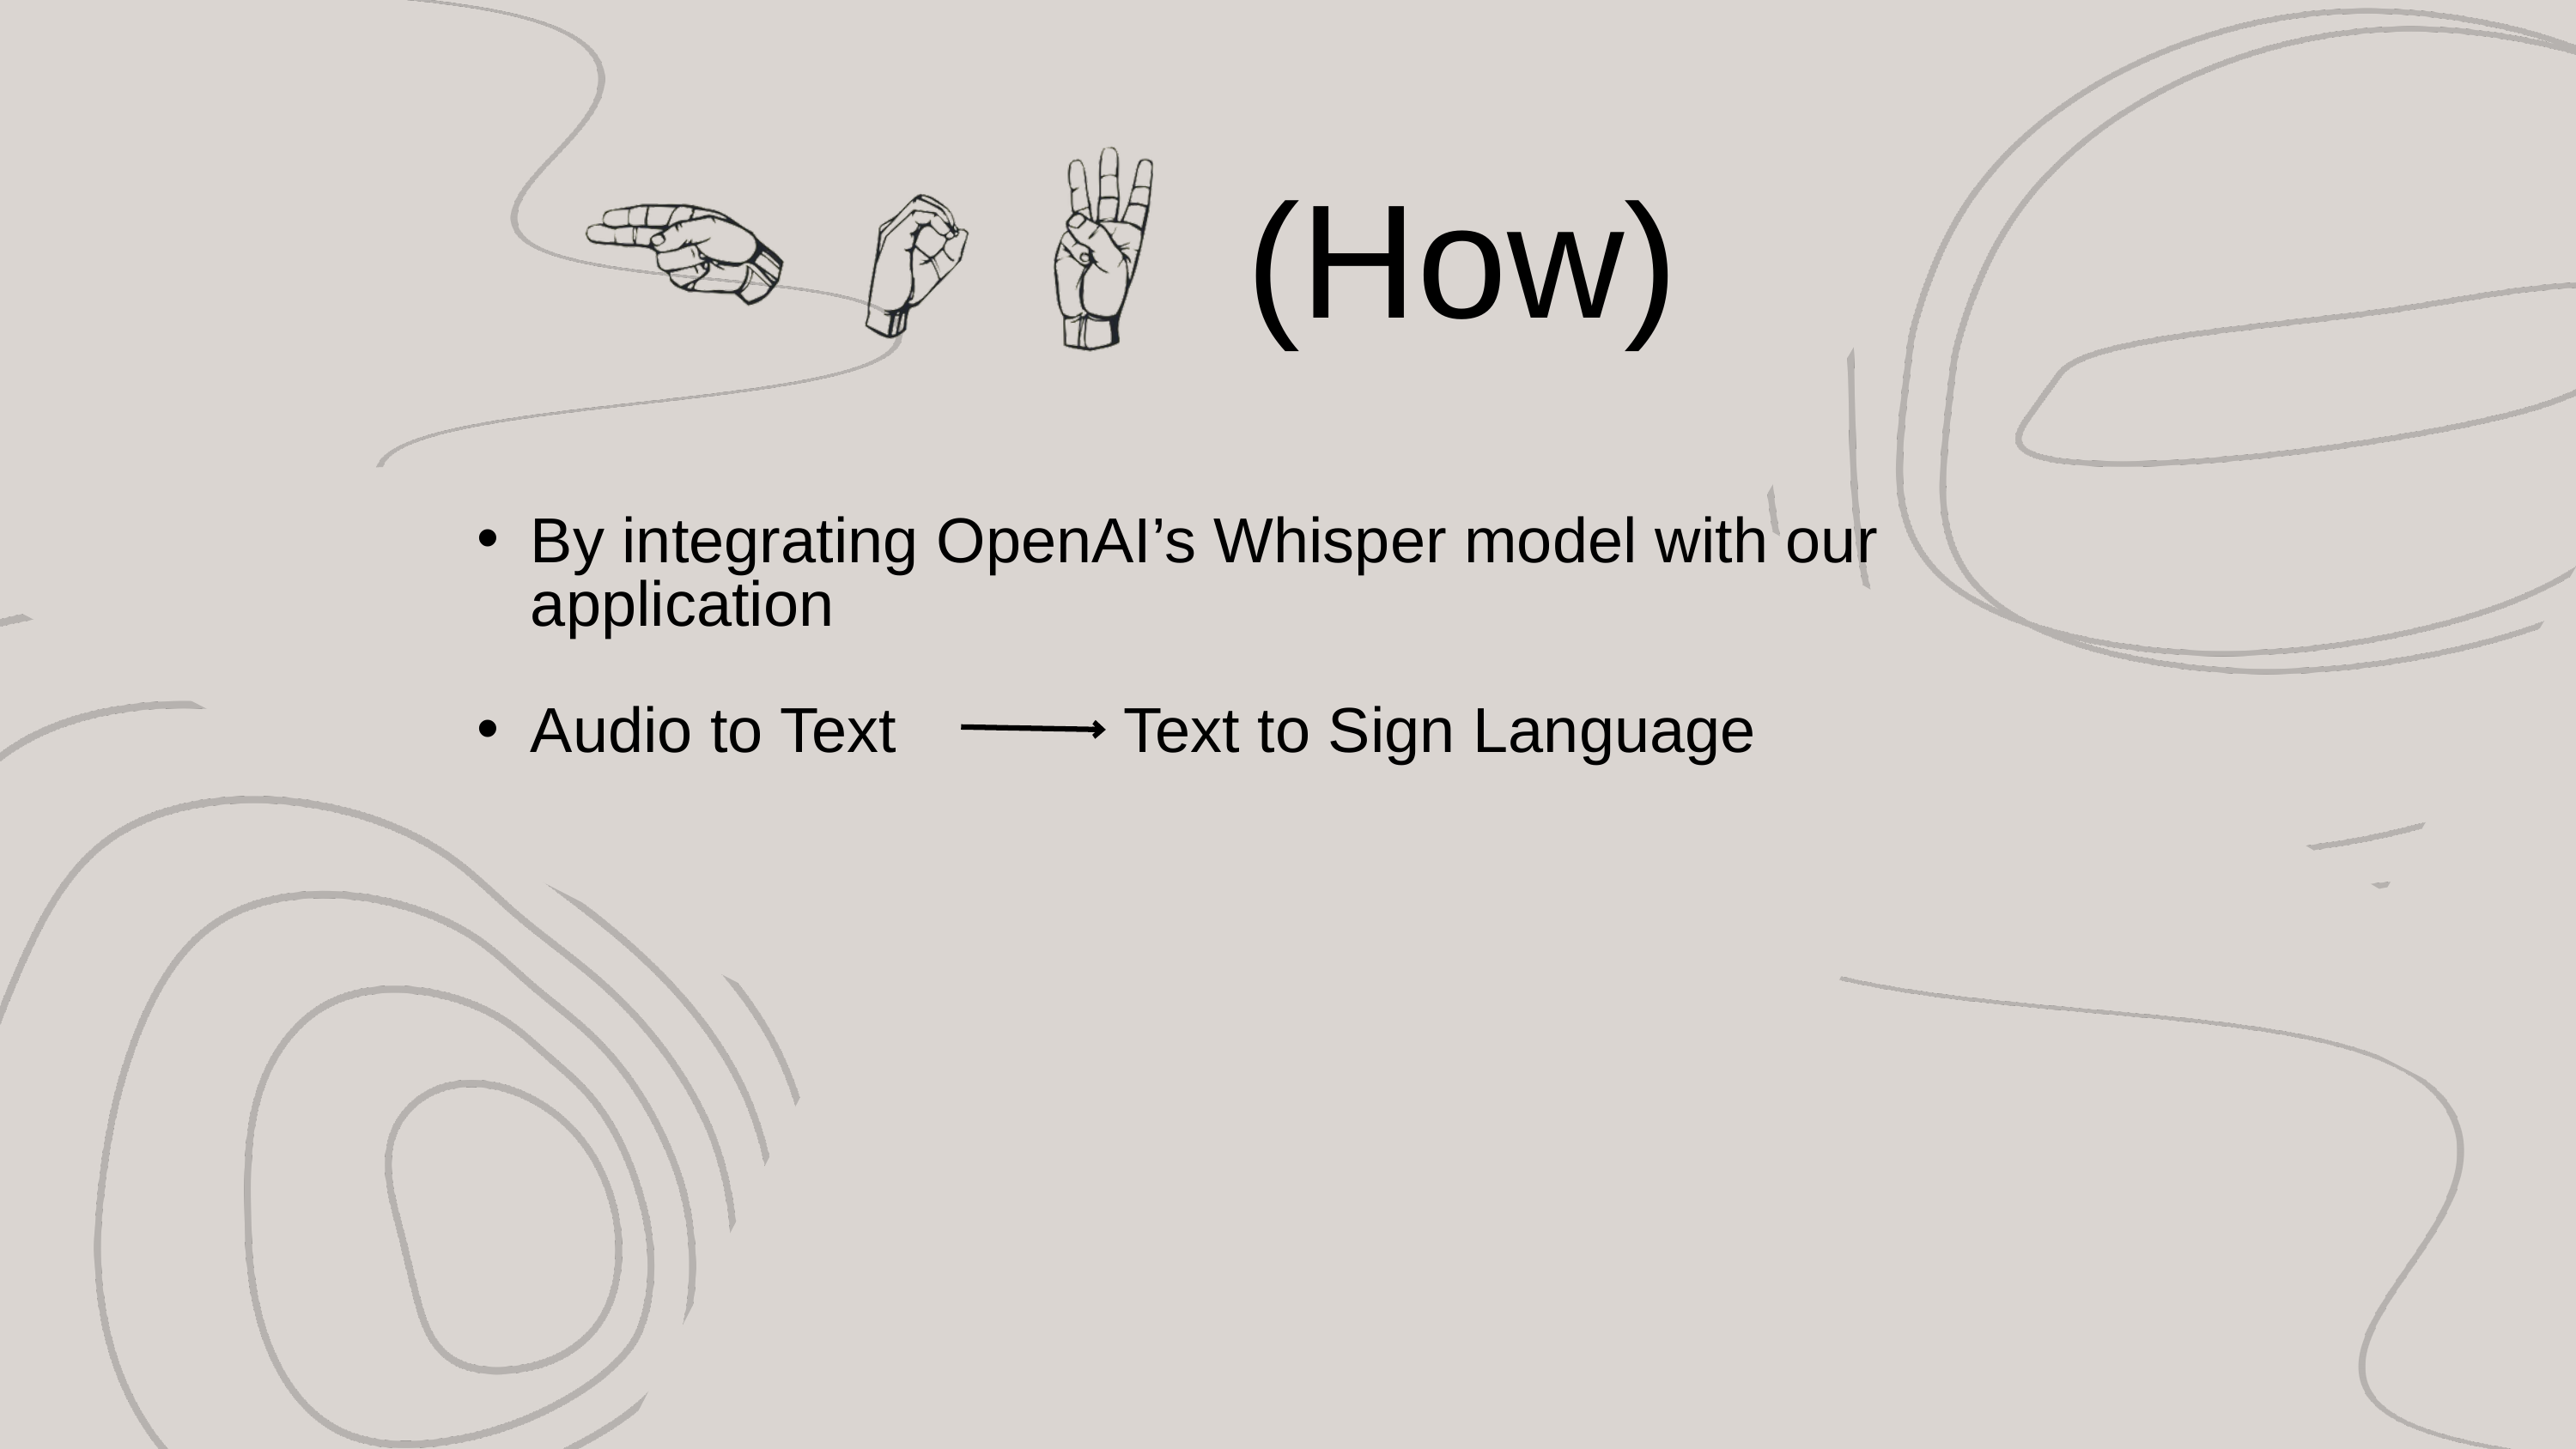

(How)
By integrating OpenAI’s Whisper model with our application

Audio to Text             Text to Sign Language